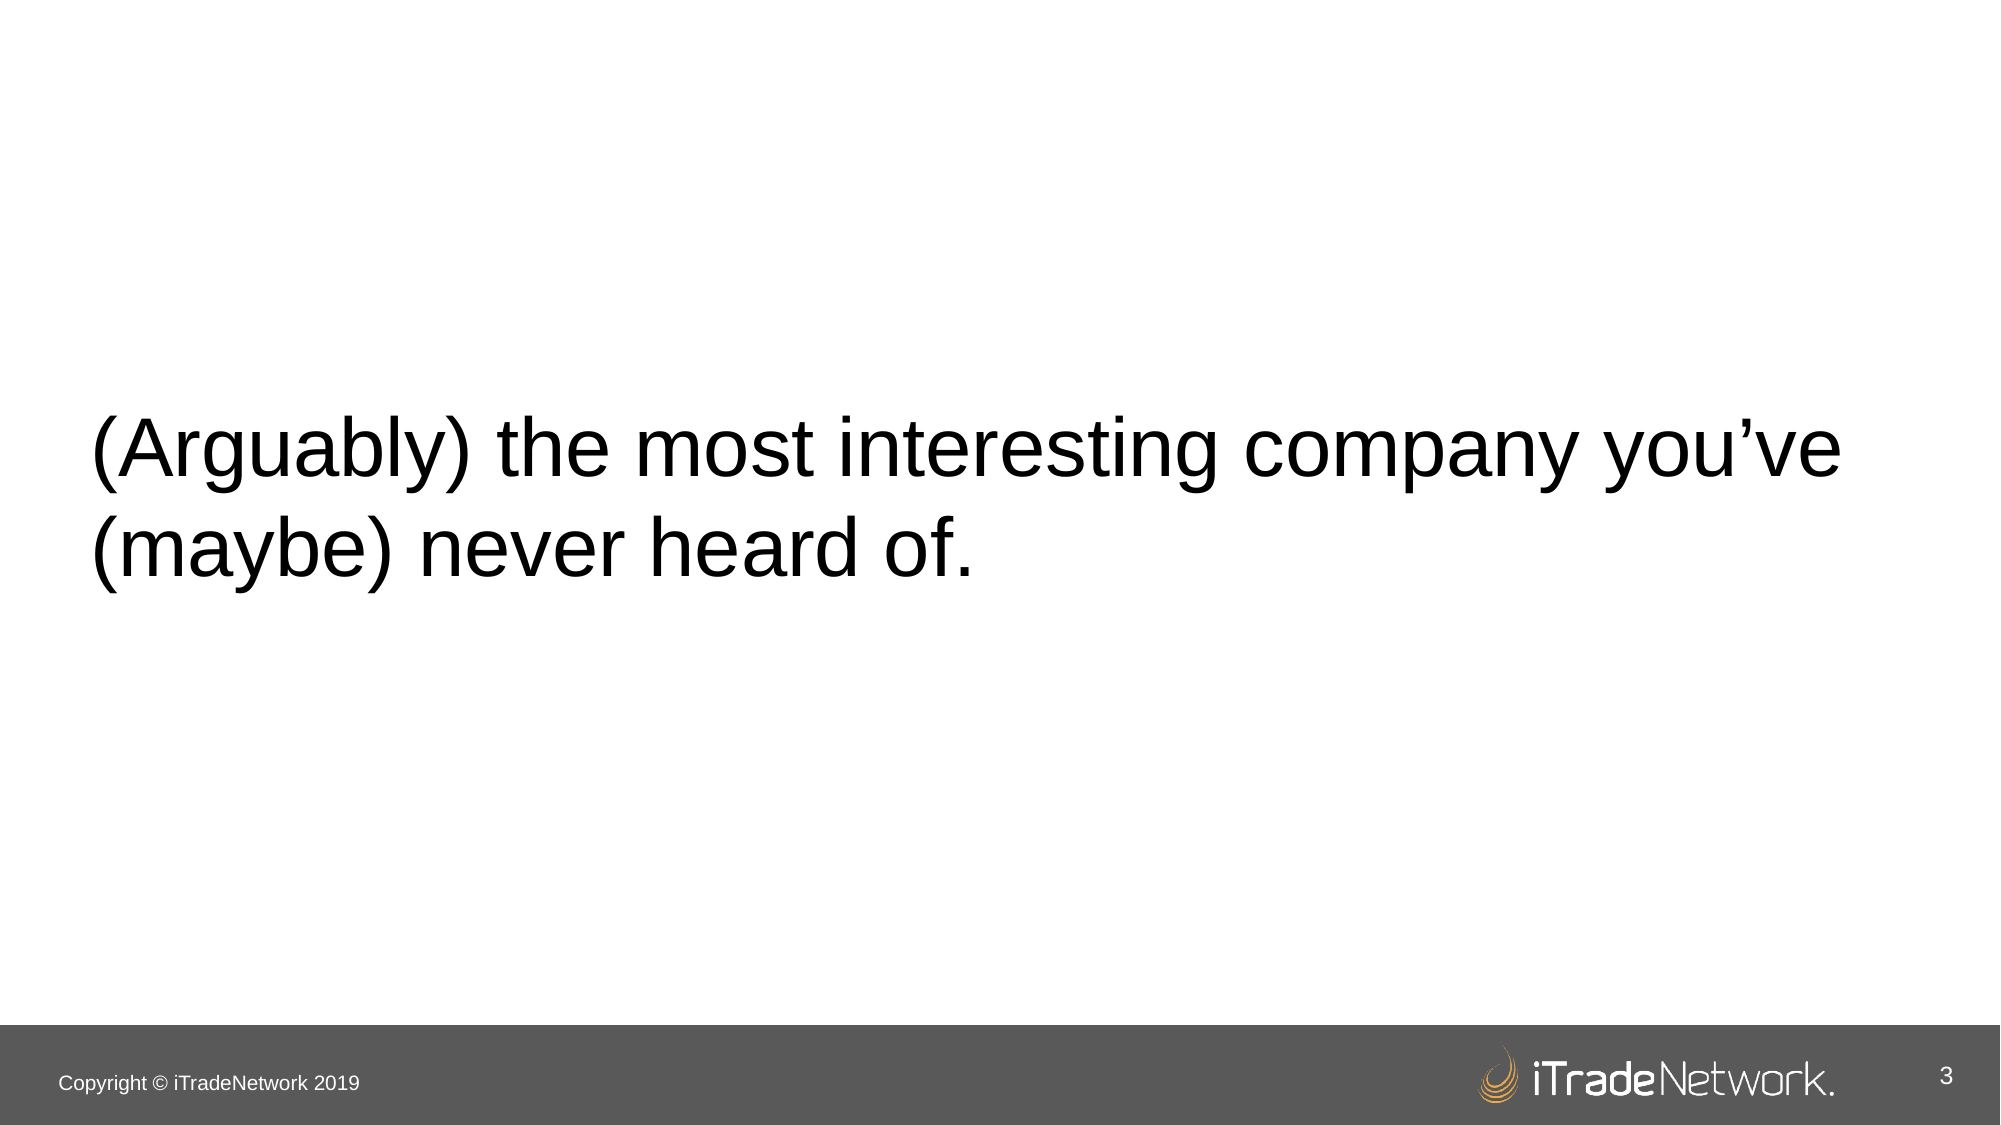

(Arguably) the most interesting company you’ve (maybe) never heard of.
3